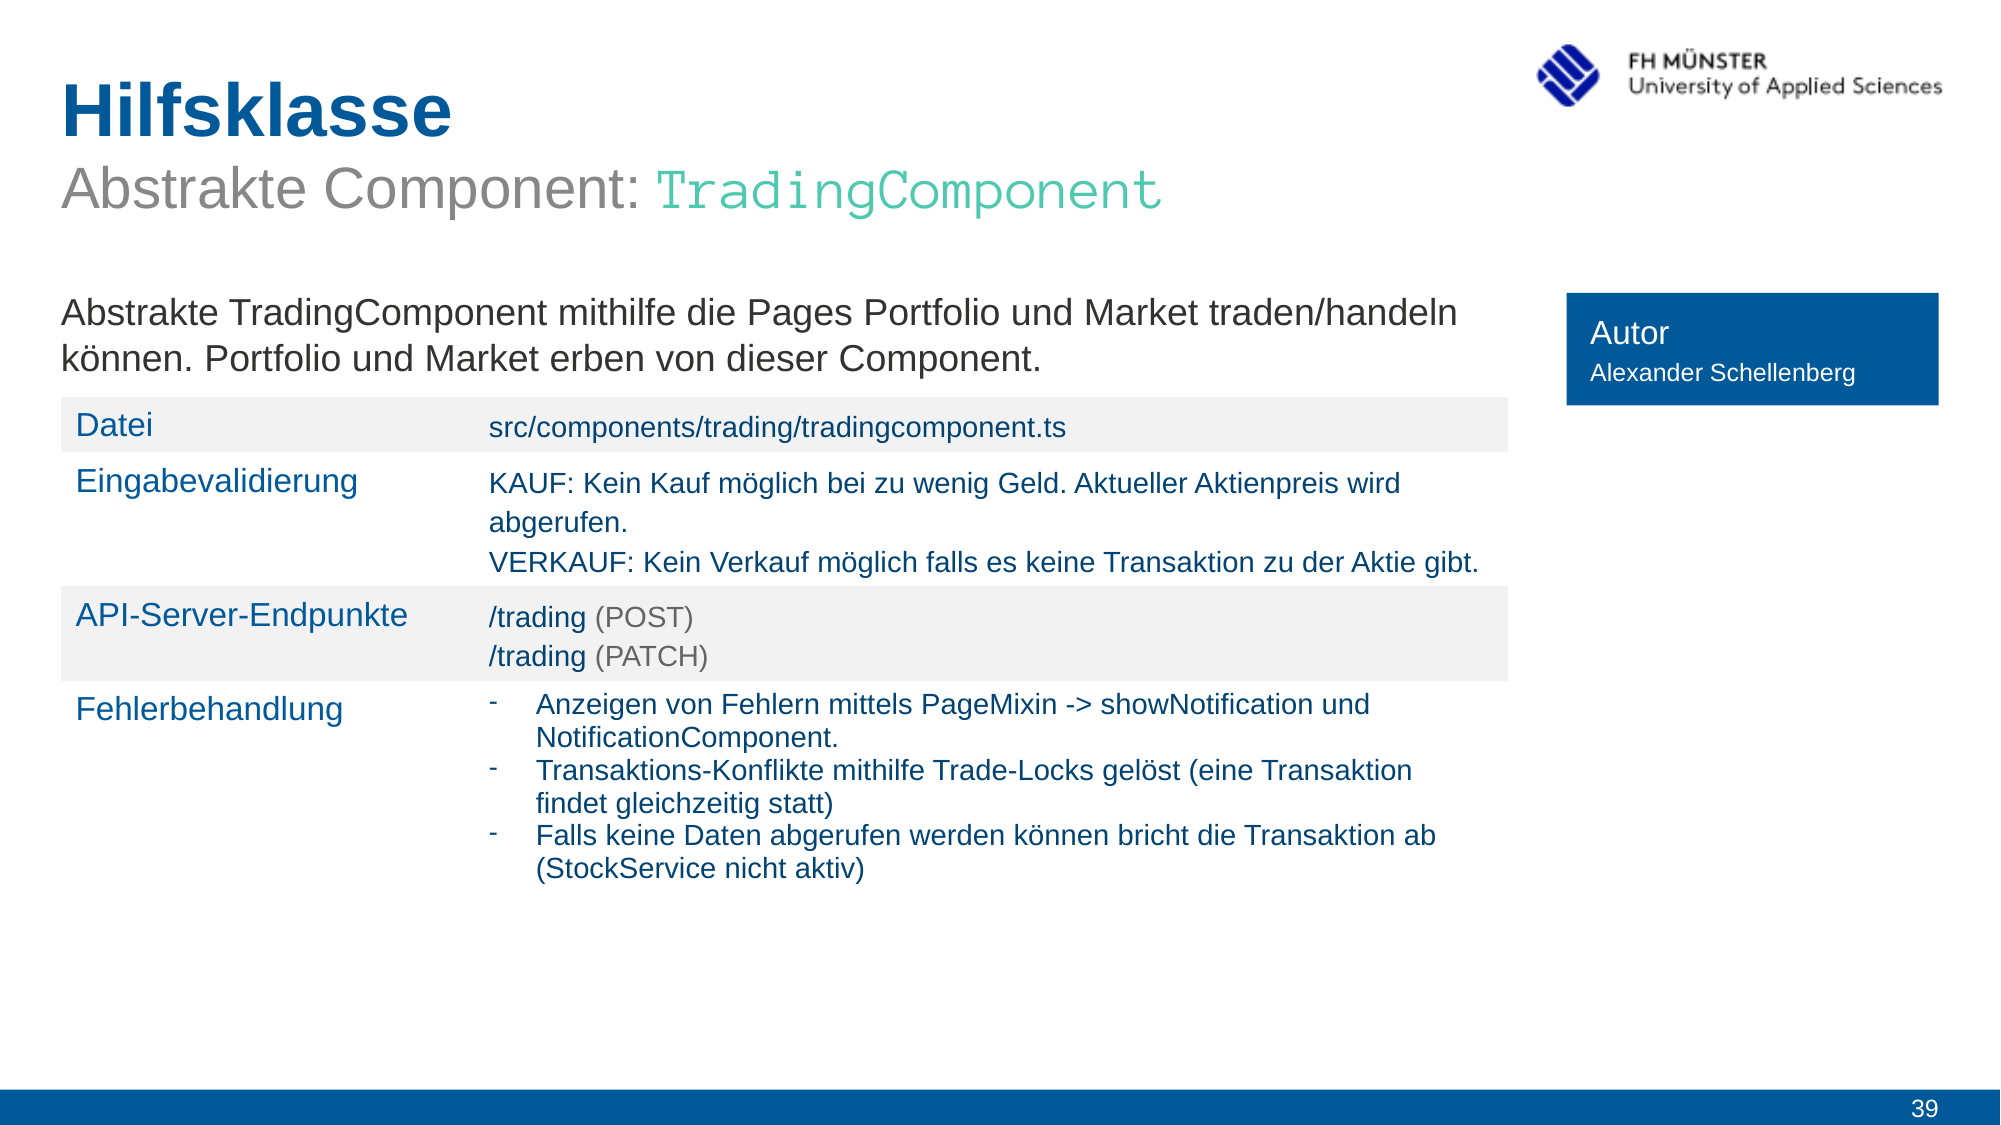

# Hilfsklasse
Abstrakte Component: TradingComponent

Abstrakte TradingComponent mithilfe die Pages Portfolio und Market traden/handeln können. Portfolio und Market erben von dieser Component.

Autor
Alexander Schellenberg
| Datei | src/components/trading/tradingcomponent.ts |
| --- | --- |
| Eingabevalidierung | KAUF: Kein Kauf möglich bei zu wenig Geld. Aktueller Aktienpreis wird abgerufen. VERKAUF: Kein Verkauf möglich falls es keine Transaktion zu der Aktie gibt. |
| API-Server-Endpunkte | /trading (POST) /trading (PATCH) |
| Fehlerbehandlung | Anzeigen von Fehlern mittels PageMixin -> showNotification und NotificationComponent.  Transaktions-Konflikte mithilfe Trade-Locks gelöst (eine Transaktion findet gleichzeitig statt) Falls keine Daten abgerufen werden können bricht die Transaktion ab (StockService nicht aktiv) |